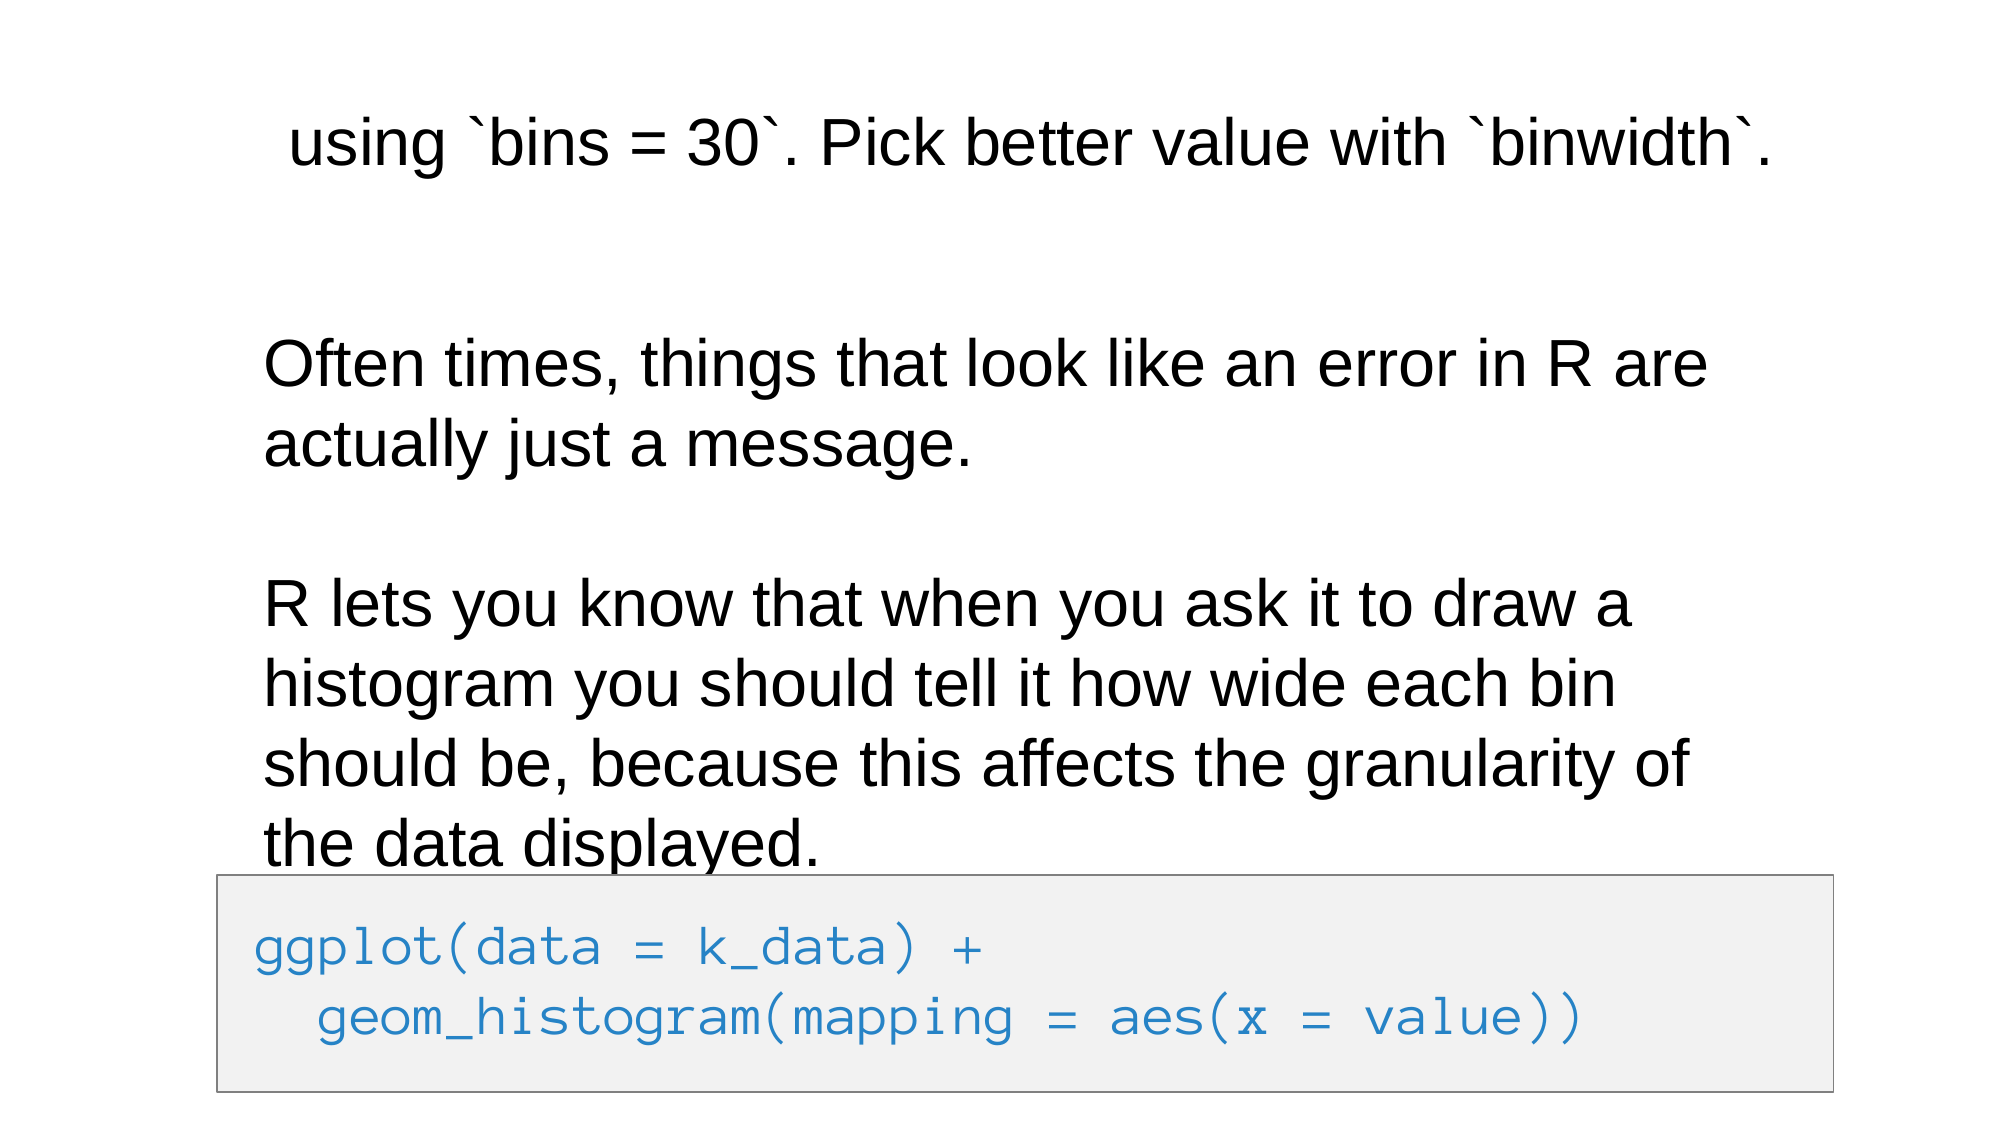

using `bins = 30`. Pick better value with `binwidth`.
Often times, things that look like an error in R are actually just a message.

R lets you know that when you ask it to draw a histogram you should tell it how wide each bin should be, because this affects the granularity of the data displayed.

ggplot(data = k_data) +
  geom_histogram(mapping = aes(x = value))